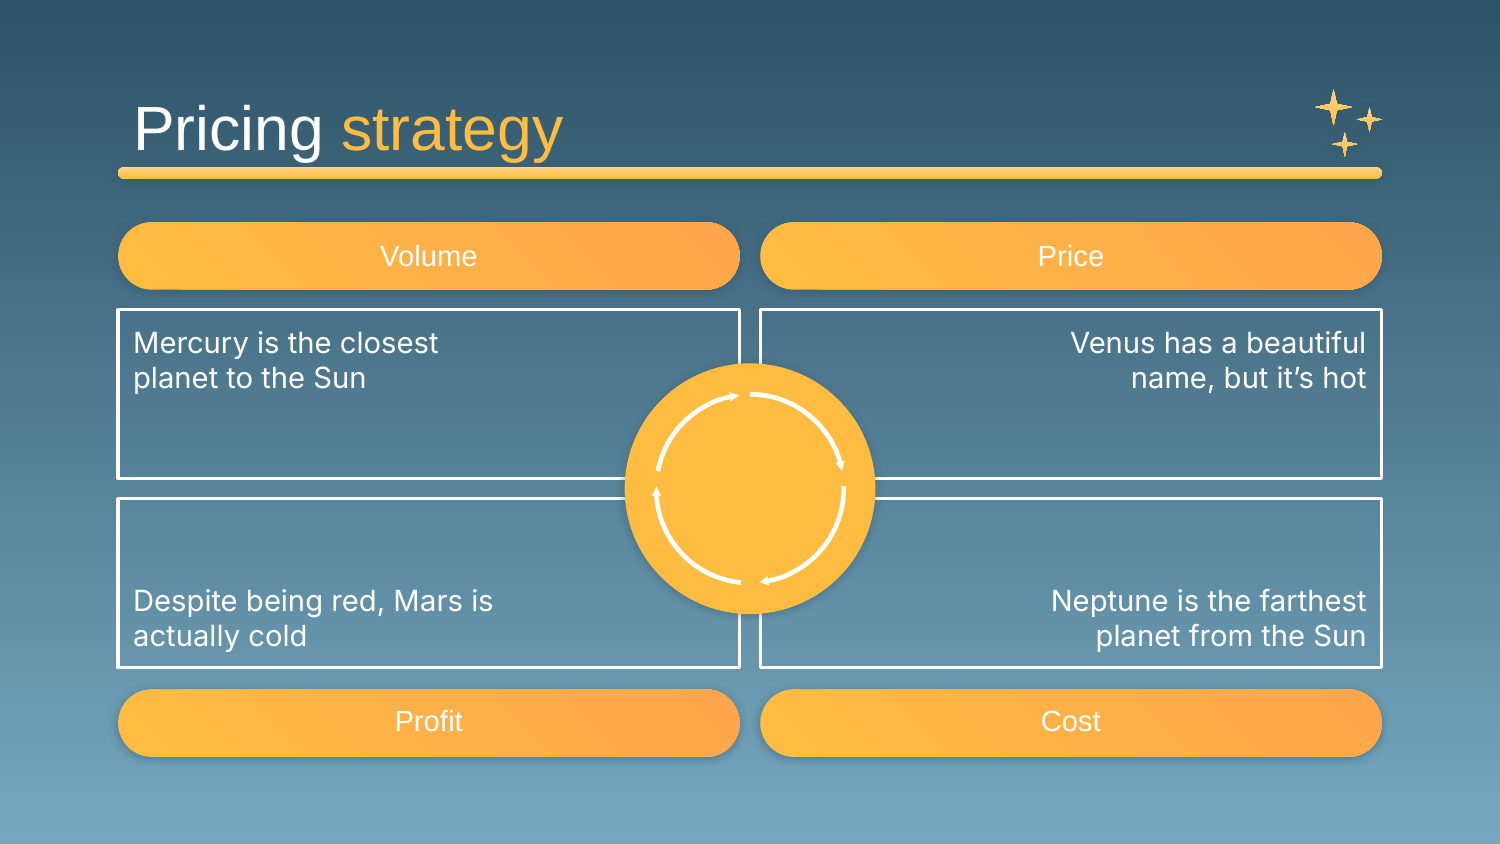

# Pricing strategy
Volume
Price

Mercury is the closest planet to the Sun
Venus has a beautiful name, but it’s hot

Despite being red, Mars is actually cold
Neptune is the farthest planet from the Sun
Profit
Cost